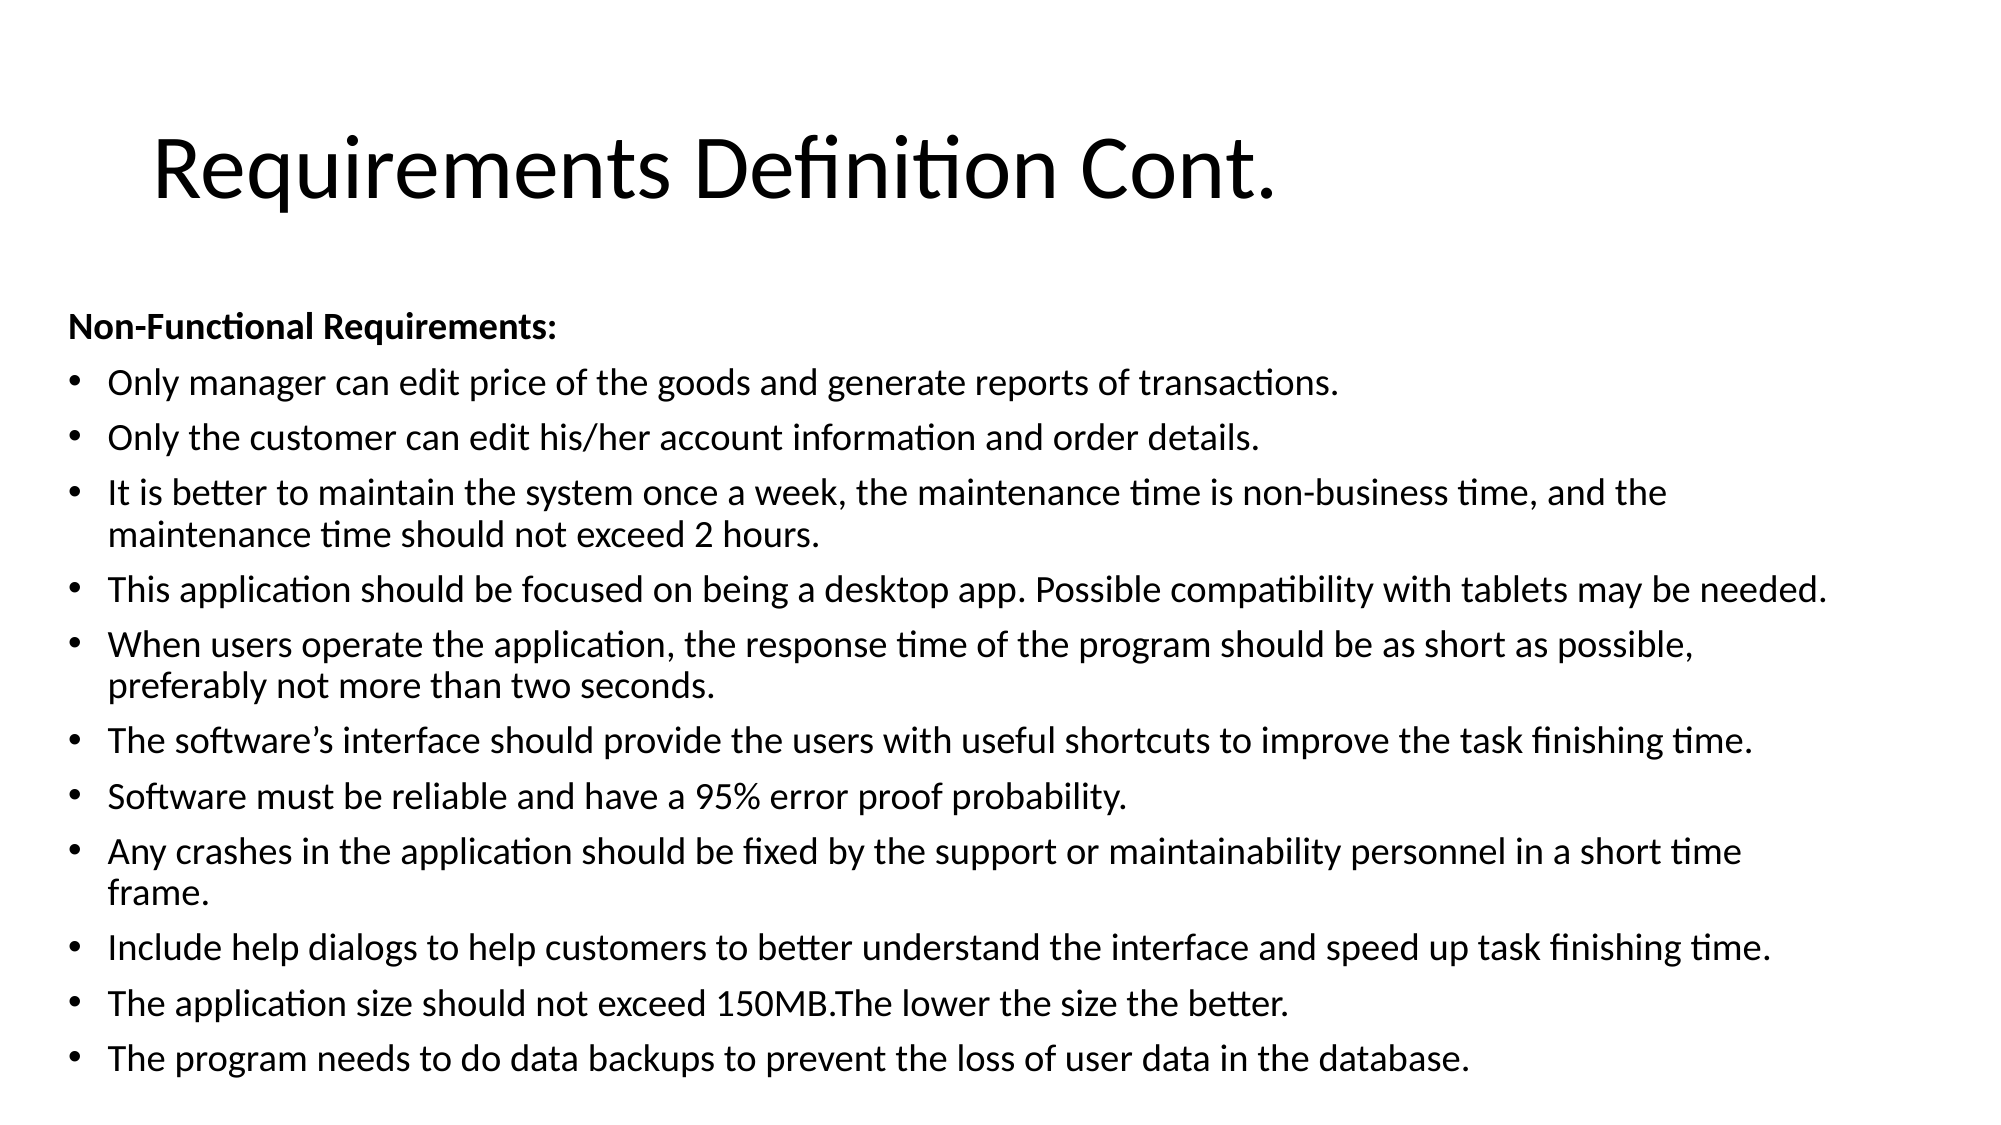

# Requirements Definition Cont.
Non-Functional Requirements:
Only manager can edit price of the goods and generate reports of transactions.
Only the customer can edit his/her account information and order details.
It is better to maintain the system once a week, the maintenance time is non-business time, and the maintenance time should not exceed 2 hours.
This application should be focused on being a desktop app. Possible compatibility with tablets may be needed.
When users operate the application, the response time of the program should be as short as possible, preferably not more than two seconds.
The software’s interface should provide the users with useful shortcuts to improve the task finishing time.
Software must be reliable and have a 95% error proof probability.
Any crashes in the application should be fixed by the support or maintainability personnel in a short time frame.
Include help dialogs to help customers to better understand the interface and speed up task finishing time.
The application size should not exceed 150MB.The lower the size the better.
The program needs to do data backups to prevent the loss of user data in the database.